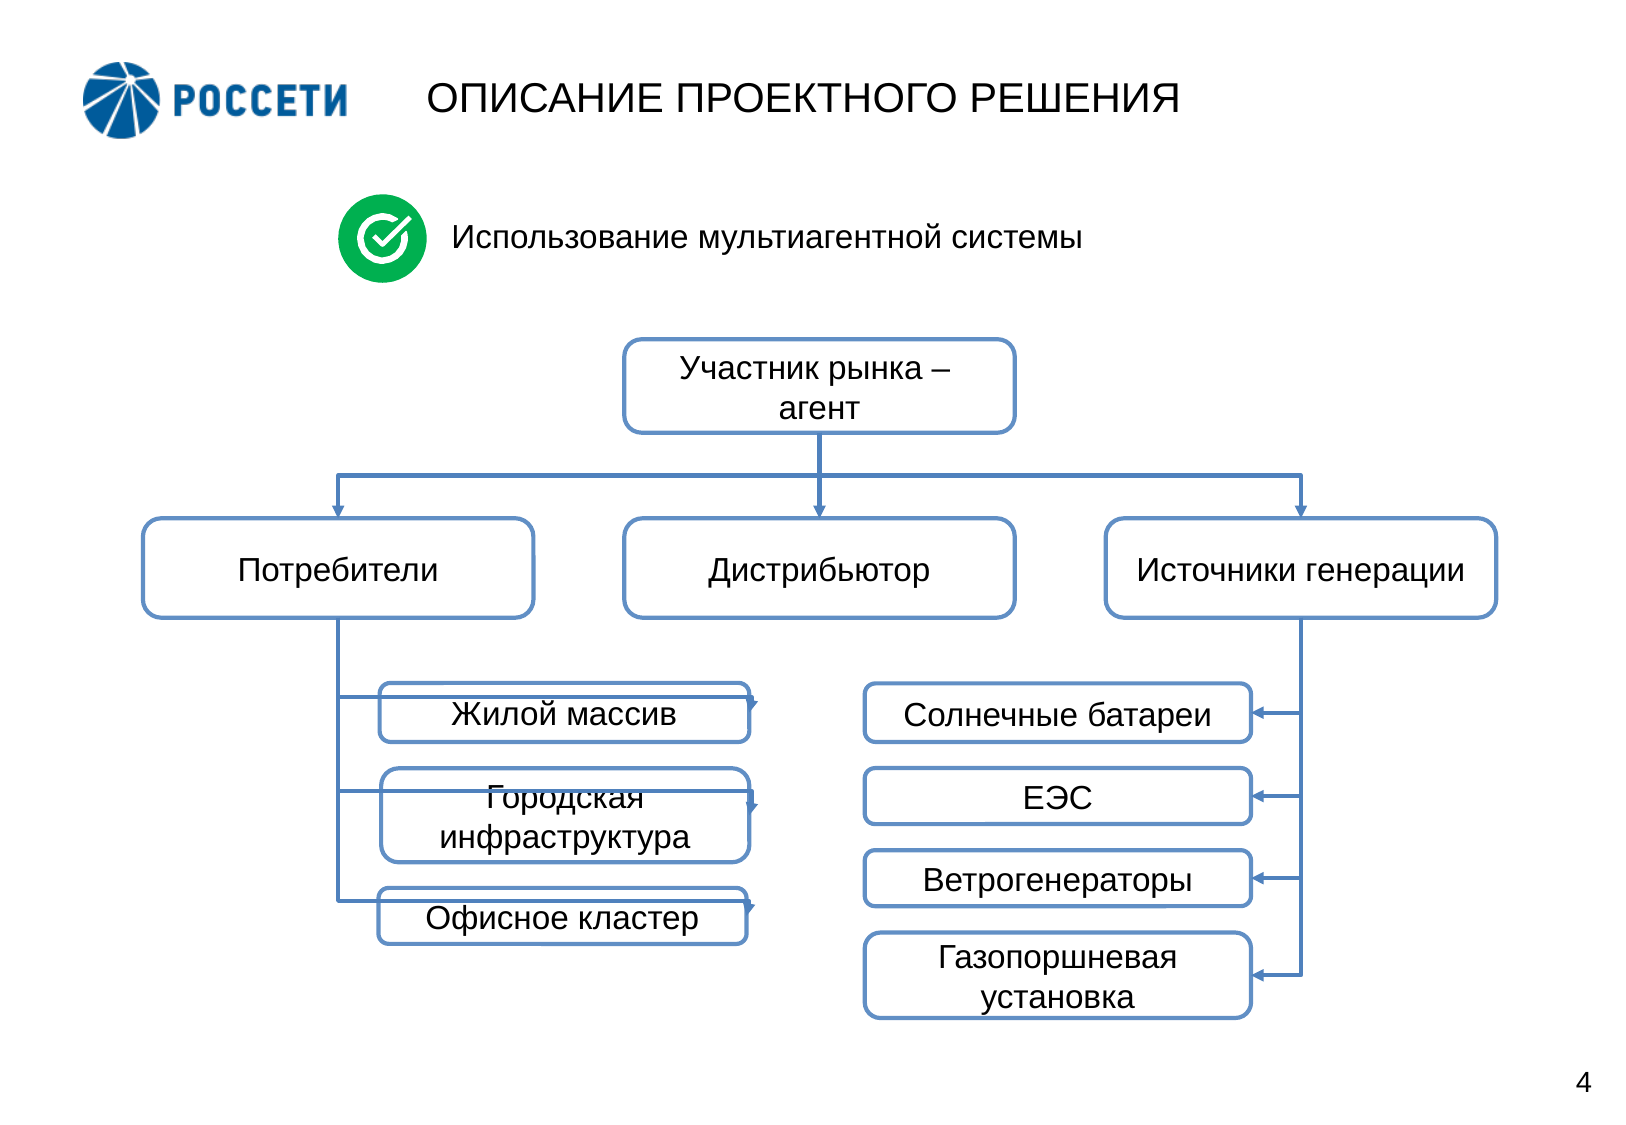

2
ОПИСАНИЕ ПРОЕКТНОГО РЕШЕНИЯ

Использование мультиагентной системы
Участник рынка –  агент
Дистрибьютор
Источники генерации
Потребители
Жилой массив
Солнечные батареи
ЕЭС
Городская инфраструктура
Ветрогенераторы
Офисное кластер
Газопоршневая установка
4